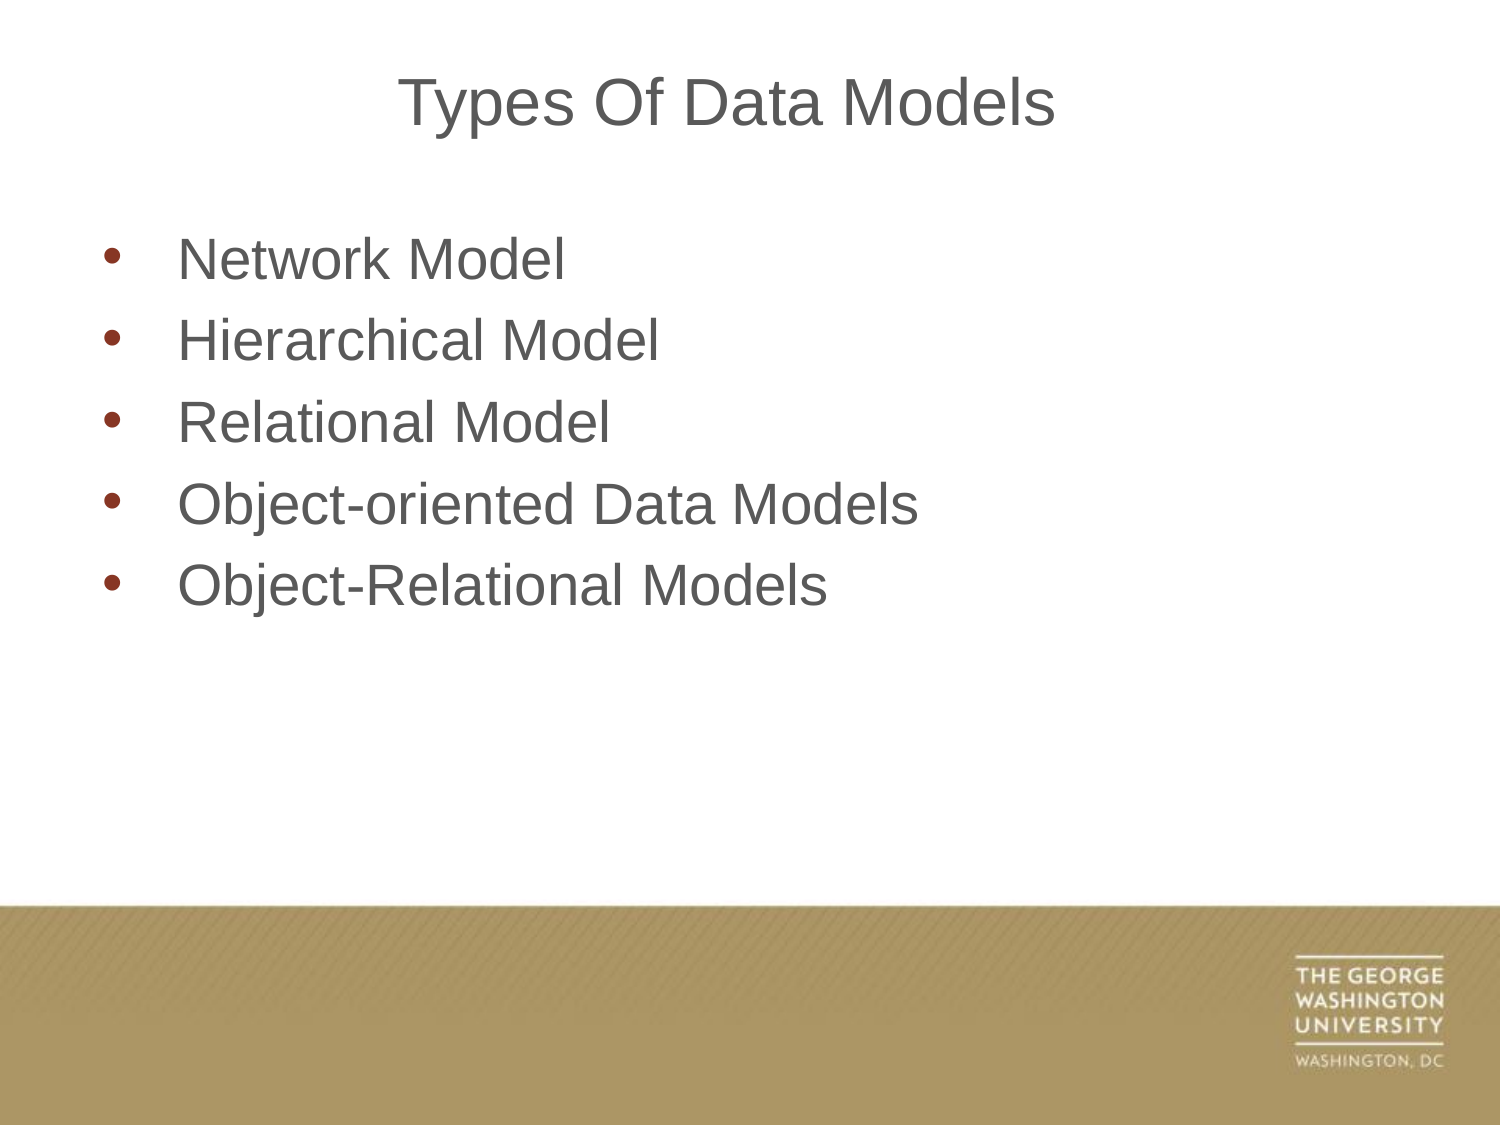

Types Of Data Models
Network Model
Hierarchical Model
Relational Model
Object-oriented Data Models
Object-Relational Models